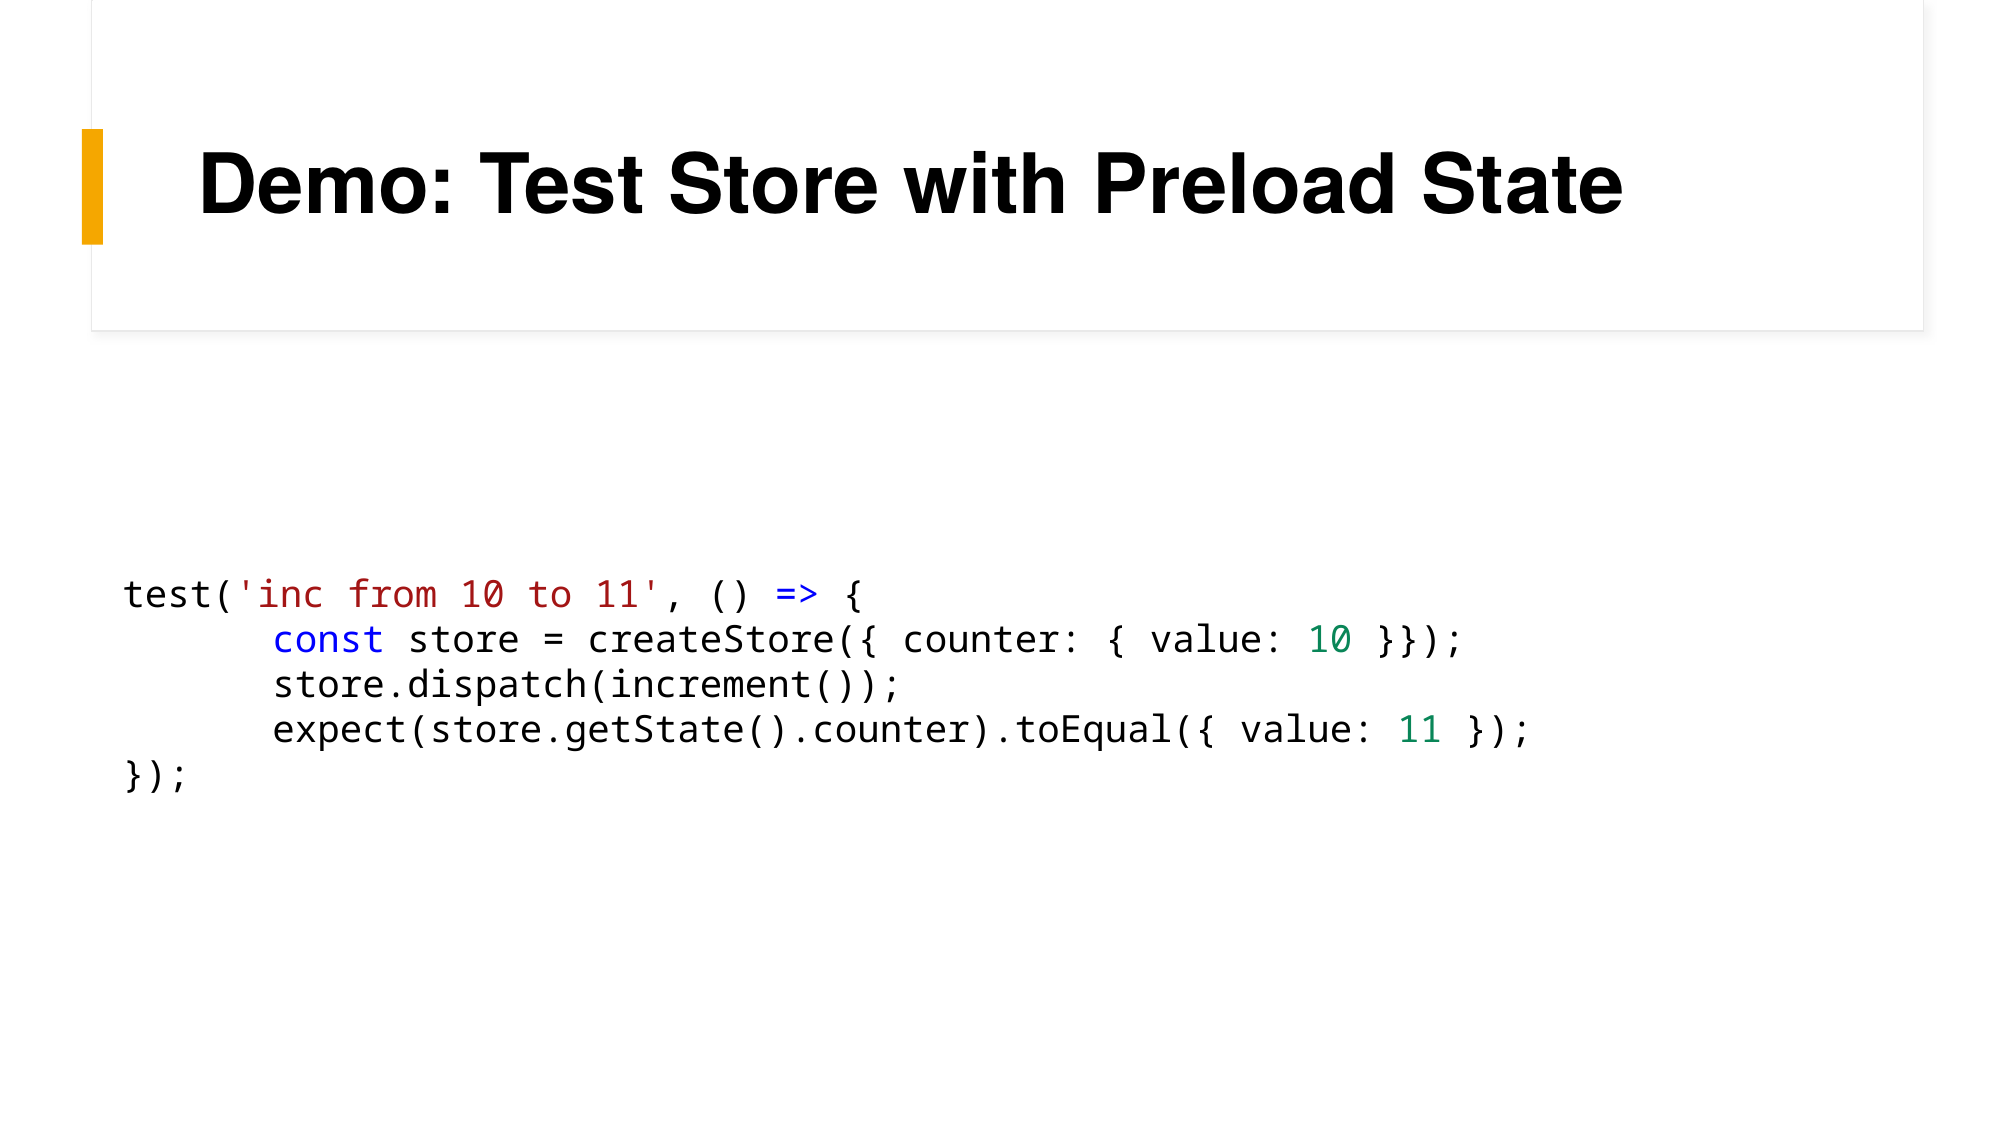

# Demo: Test Store with Preload State
test('inc from 10 to 11', () => {
	const store = createStore({ counter: { value: 10 }});
	store.dispatch(increment());
	expect(store.getState().counter).toEqual({ value: 11 });
});